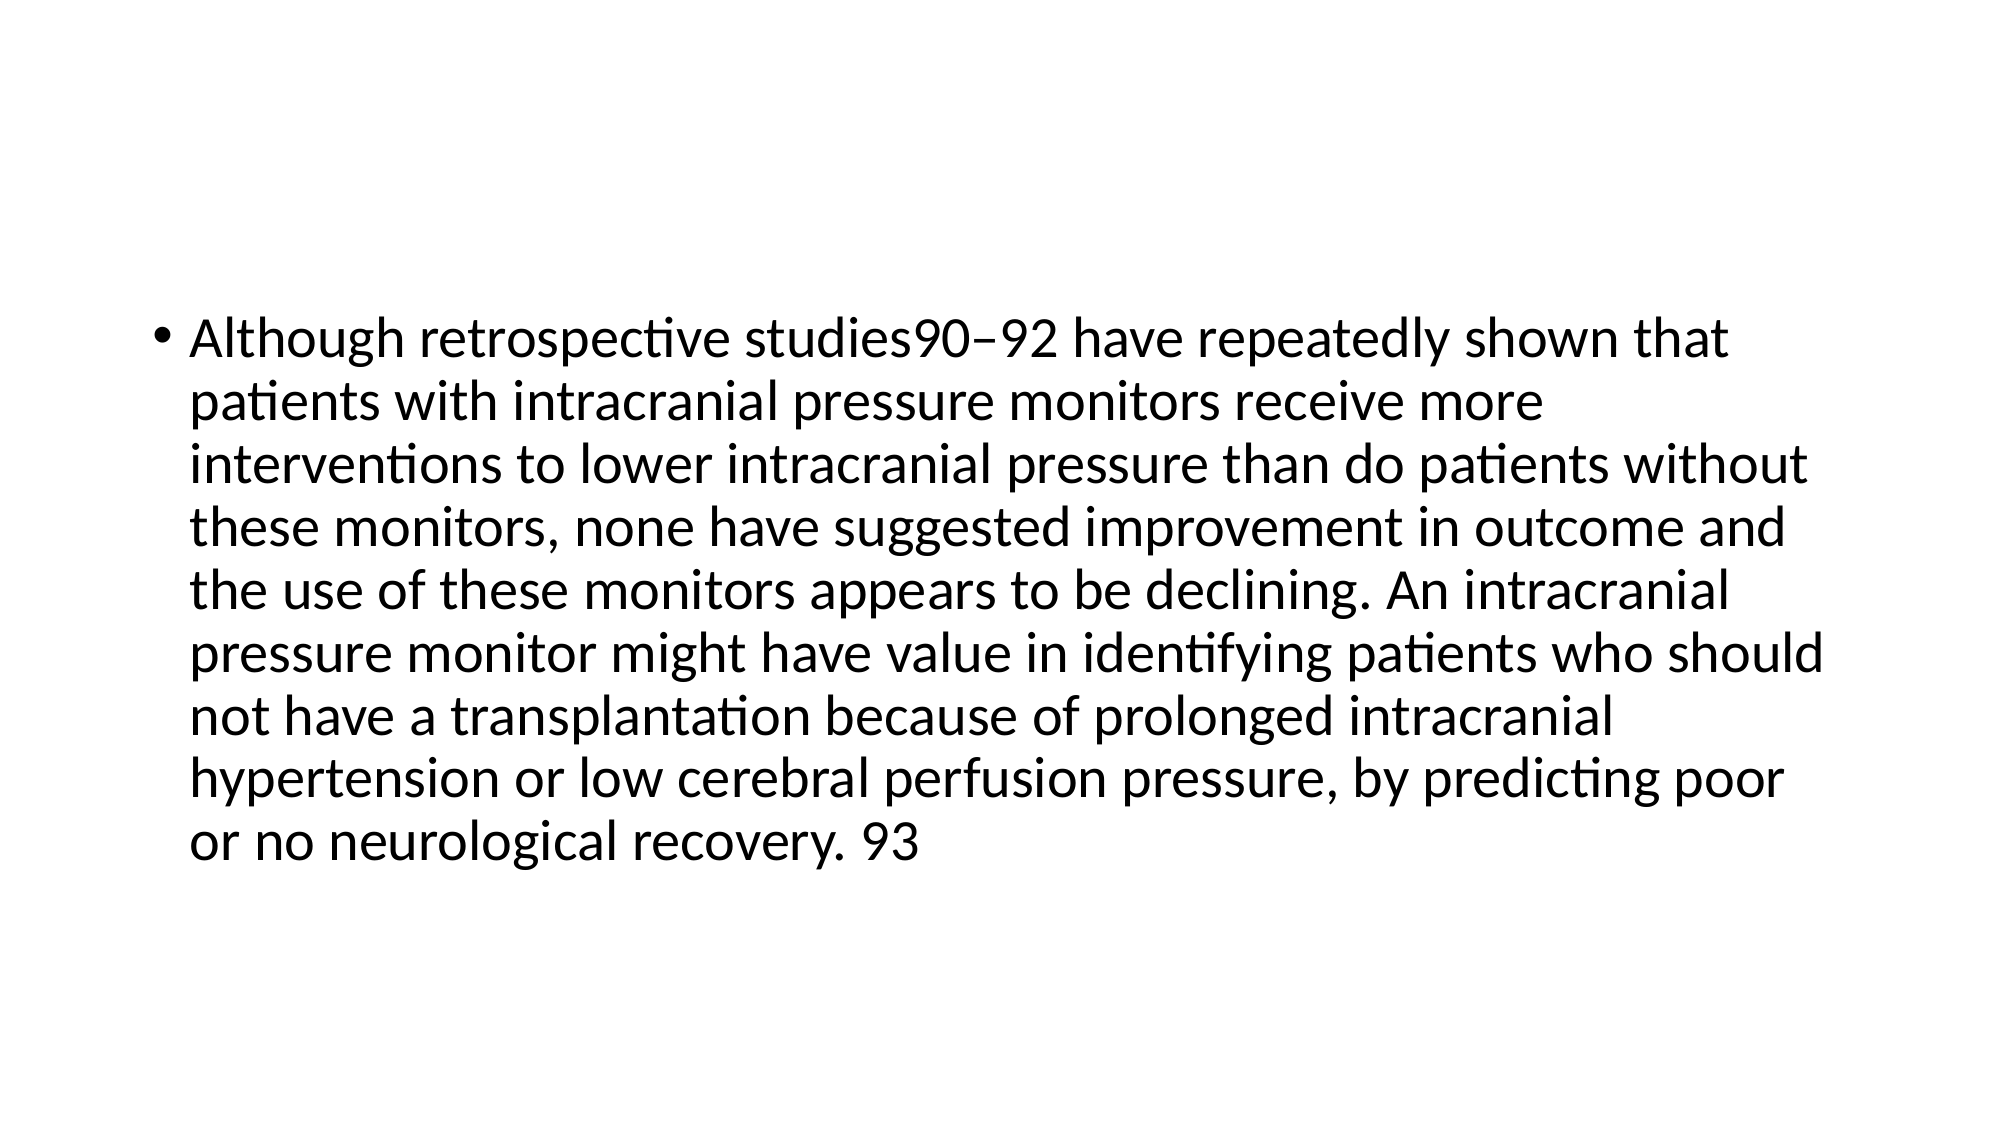

#
Although retrospective studies90–92 have repeatedly shown that patients with intracranial pressure monitors receive more interventions to lower intracranial pressure than do patients without these monitors, none have suggested improvement in outcome and the use of these monitors appears to be declining. An intracranial pressure monitor might have value in identifying patients who should not have a transplantation because of prolonged intracranial hypertension or low cerebral perfusion pressure, by predicting poor or no neurological recovery. 93